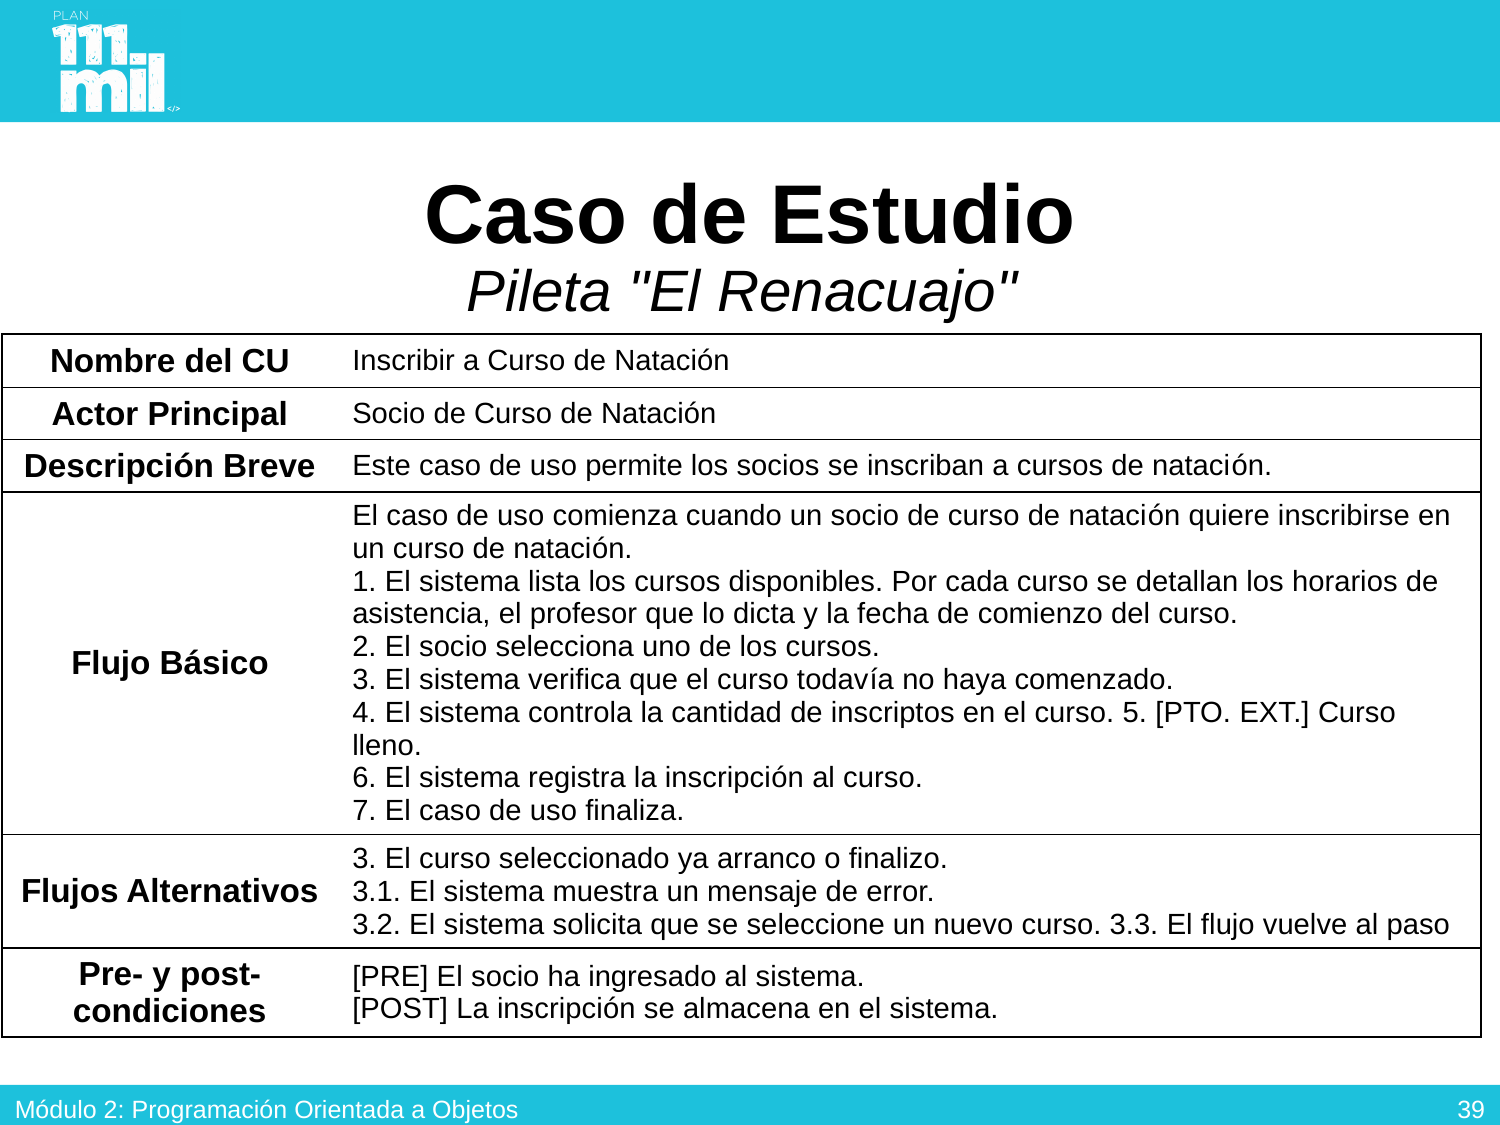

# Caso de Estudio Pileta "El Renacuajo"
| Nombre del CU | Inscribir a Curso de Natación |
| --- | --- |
| Actor Principal | Socio de Curso de Natación |
| Descripción Breve | Este caso de uso permite los socios se inscriban a cursos de natación. |
| Flujo Básico | El caso de uso comienza cuando un socio de curso de natación quiere inscribirse en un curso de natación. 1. El sistema lista los cursos disponibles. Por cada curso se detallan los horarios de asistencia, el profesor que lo dicta y la fecha de comienzo del curso. 2. El socio selecciona uno de los cursos. 3. El sistema verifica que el curso todavía no haya comenzado. 4. El sistema controla la cantidad de inscriptos en el curso. 5. [PTO. EXT.] Curso lleno. 6. El sistema registra la inscripción al curso. 7. El caso de uso finaliza. |
| Flujos Alternativos | 3. El curso seleccionado ya arranco o finalizo. 3.1. El sistema muestra un mensaje de error. 3.2. El sistema solicita que se seleccione un nuevo curso. 3.3. El flujo vuelve al paso |
| Pre- y post-condiciones | [PRE] El socio ha ingresado al sistema. [POST] La inscripción se almacena en el sistema. |
39
Módulo 2: Programación Orientada a Objetos